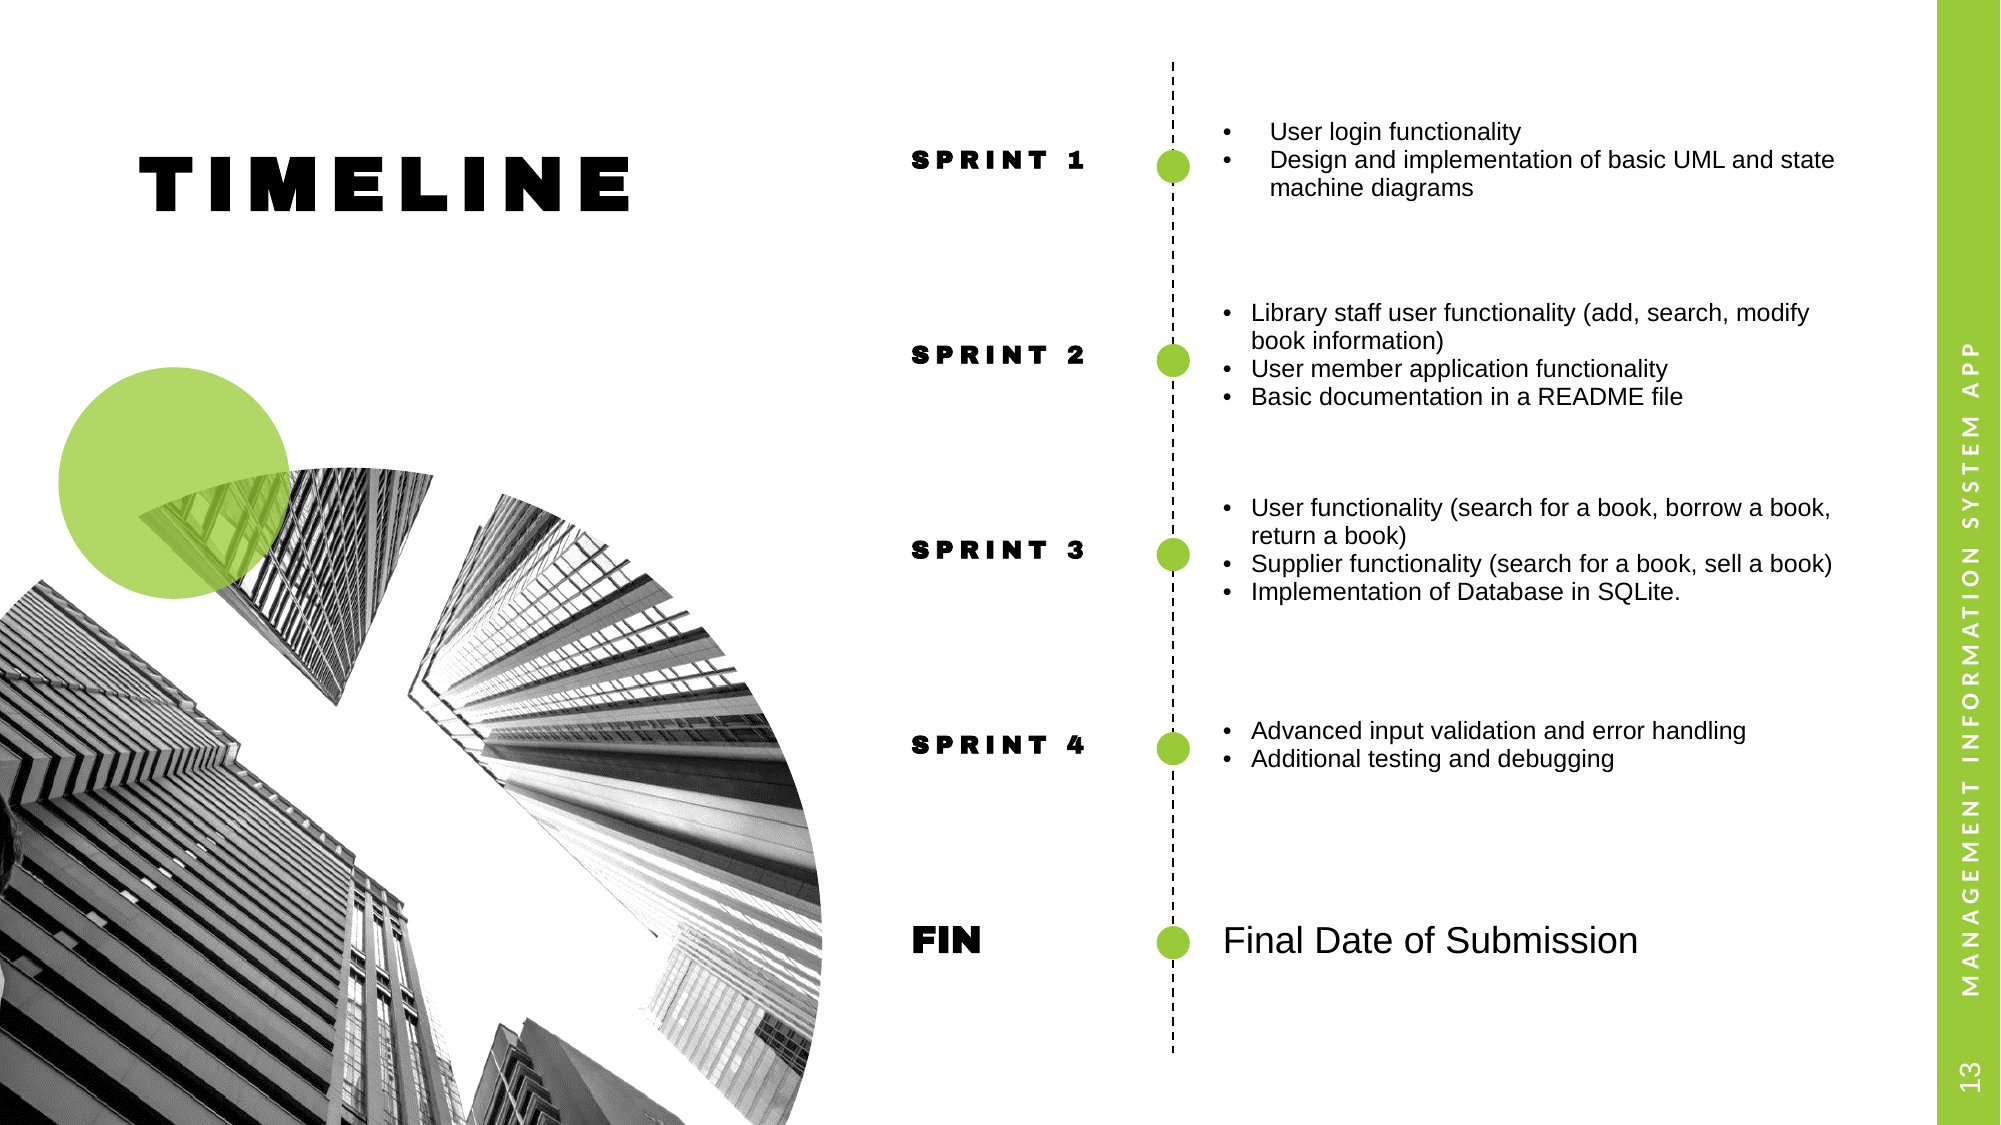

| SPRINT 1 | User login functionality Design and implementation of basic UML and state machine diagrams |
| --- | --- |
| SPRINT 2 | Library staff user functionality (add, search, modify book information) User member application functionality Basic documentation in a README file |
| SPRINT 3 | User functionality (search for a book, borrow a book, return a book) Supplier functionality (search for a book, sell a book) Implementation of Database in SQLite. |
| SPRINT 4 | Advanced input validation and error handling Additional testing and debugging |
| FIN | Final Date of Submission |
# TIMELINE

Management Information System App

13